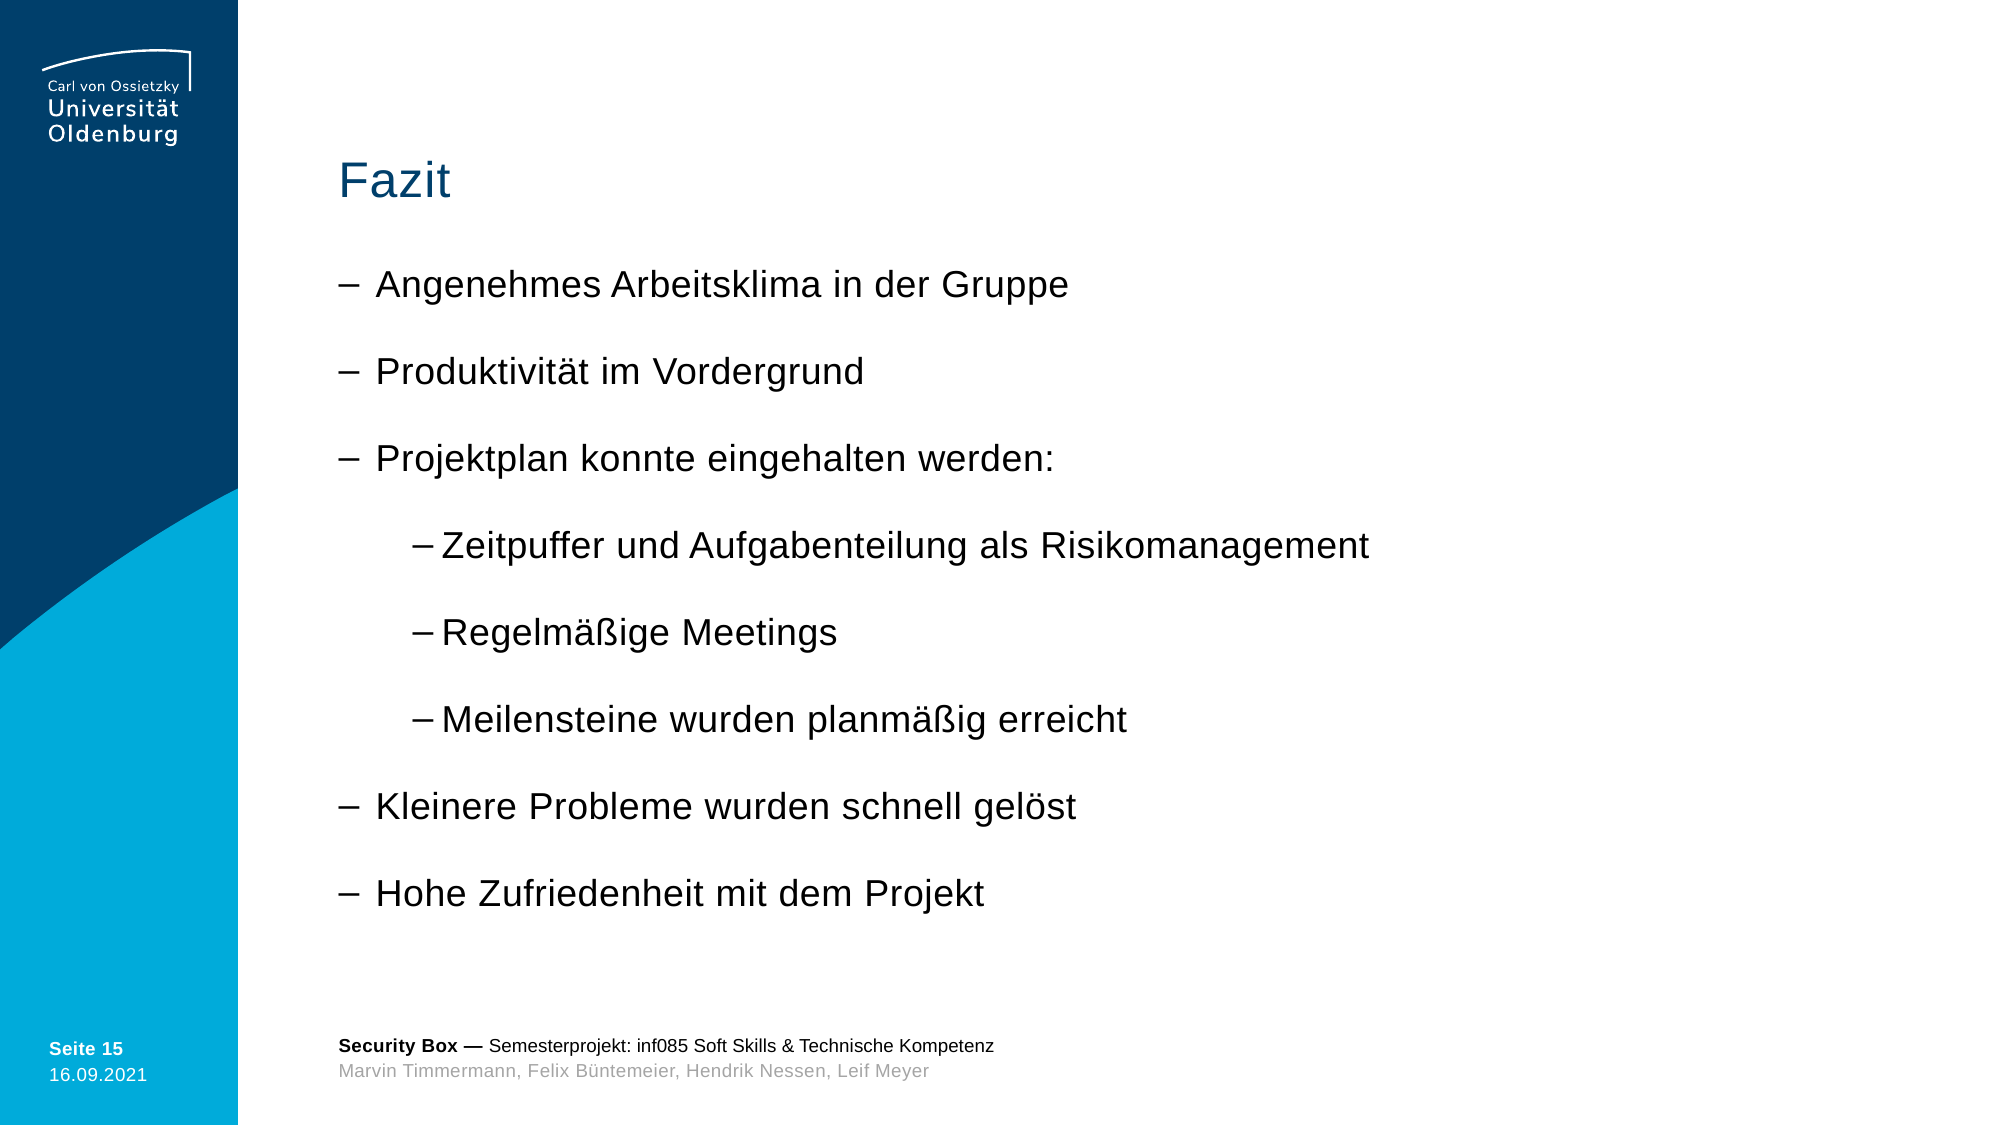

# Fazit
Angenehmes Arbeitsklima in der Gruppe
Produktivität im Vordergrund
Projektplan konnte eingehalten werden:
Zeitpuffer und Aufgabenteilung als Risikomanagement
Regelmäßige Meetings
Meilensteine wurden planmäßig erreicht
Kleinere Probleme wurden schnell gelöst
Hohe Zufriedenheit mit dem Projekt